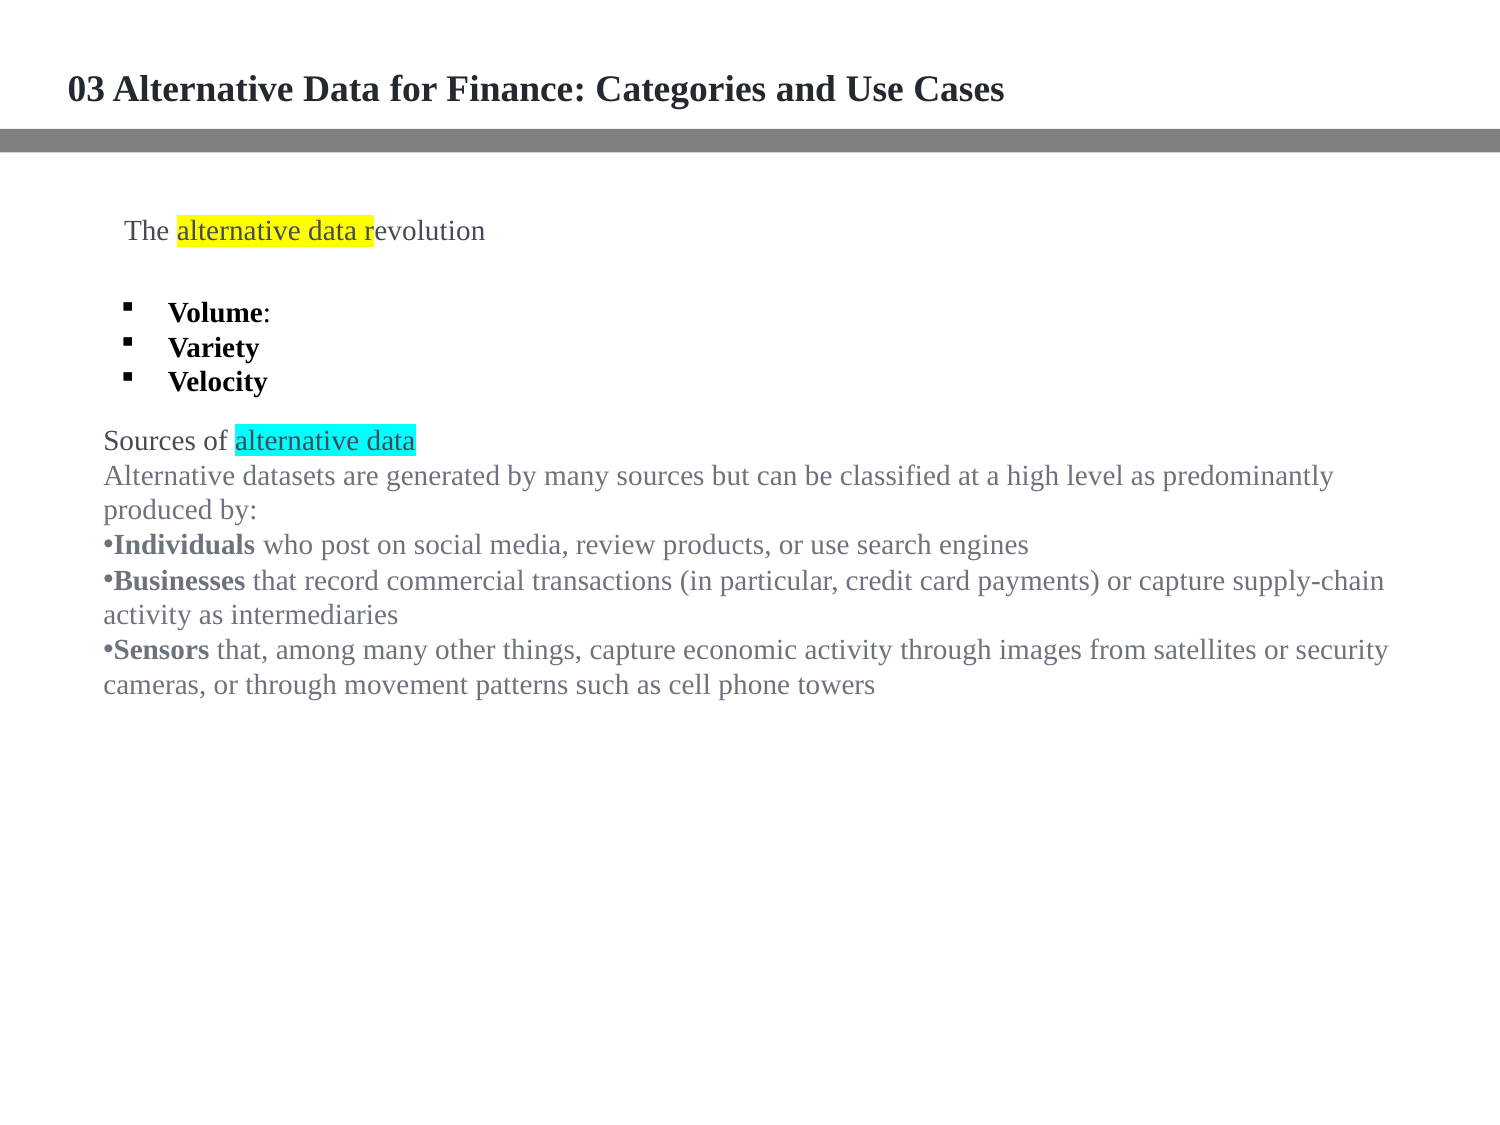

03 Alternative Data for Finance: Categories and Use Cases

The alternative data revolution
Volume:
Variety
Velocity
Sources of alternative data
Alternative datasets are generated by many sources but can be classified at a high level as predominantly produced by:
Individuals who post on social media, review products, or use search engines
Businesses that record commercial transactions (in particular, credit card payments) or capture supply-chain activity as intermediaries
Sensors that, among many other things, capture economic activity through images from satellites or security cameras, or through movement patterns such as cell phone towers